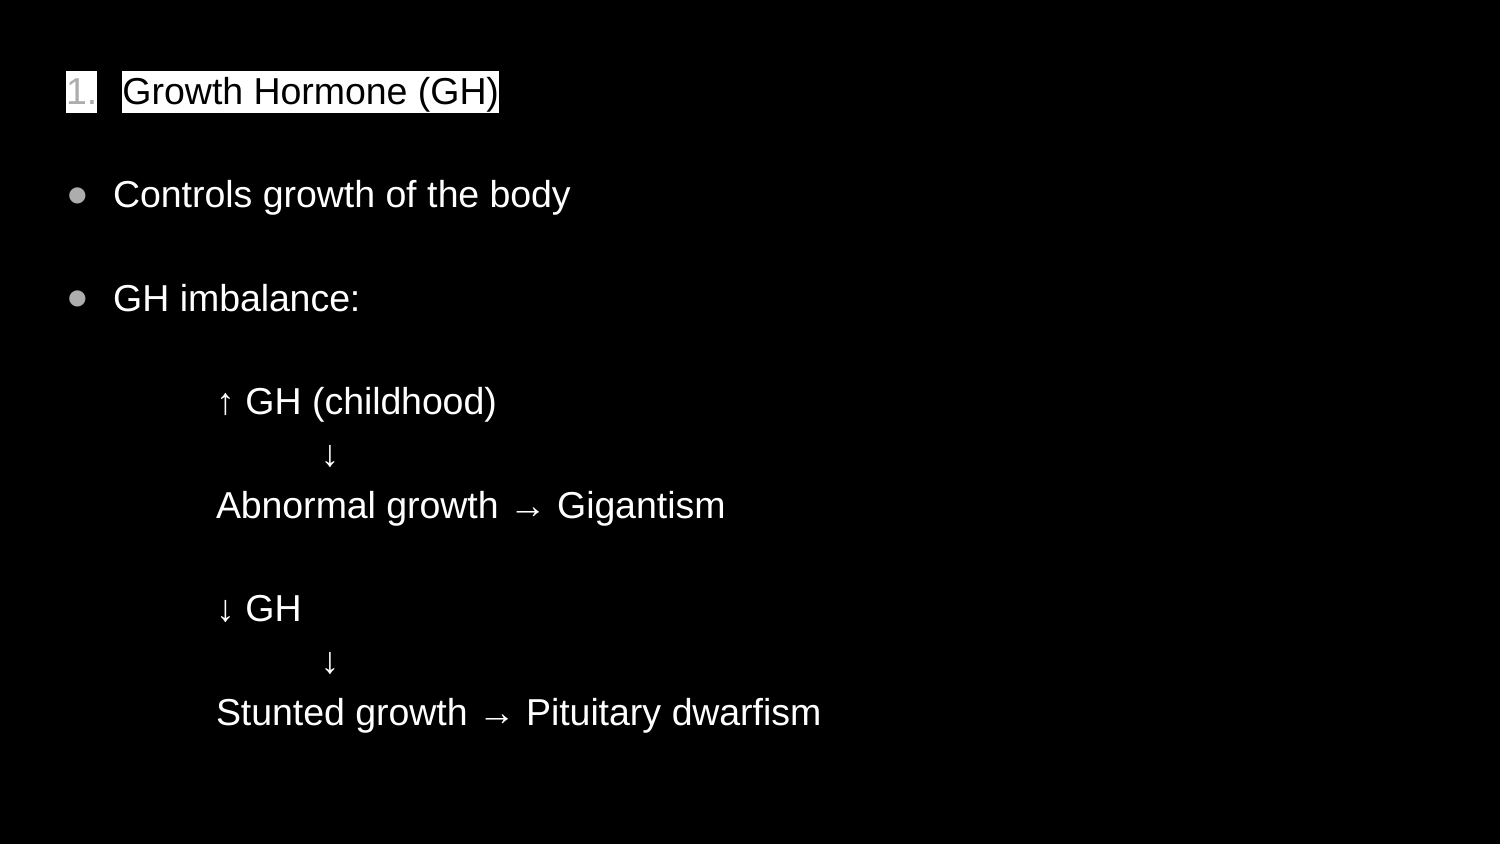

Growth Hormone (GH)

Controls growth of the body

GH imbalance:

	↑ GH (childhood)
	          ↓
	Abnormal growth → Gigantism

	↓ GH
	          ↓
	Stunted growth → Pituitary dwarfism